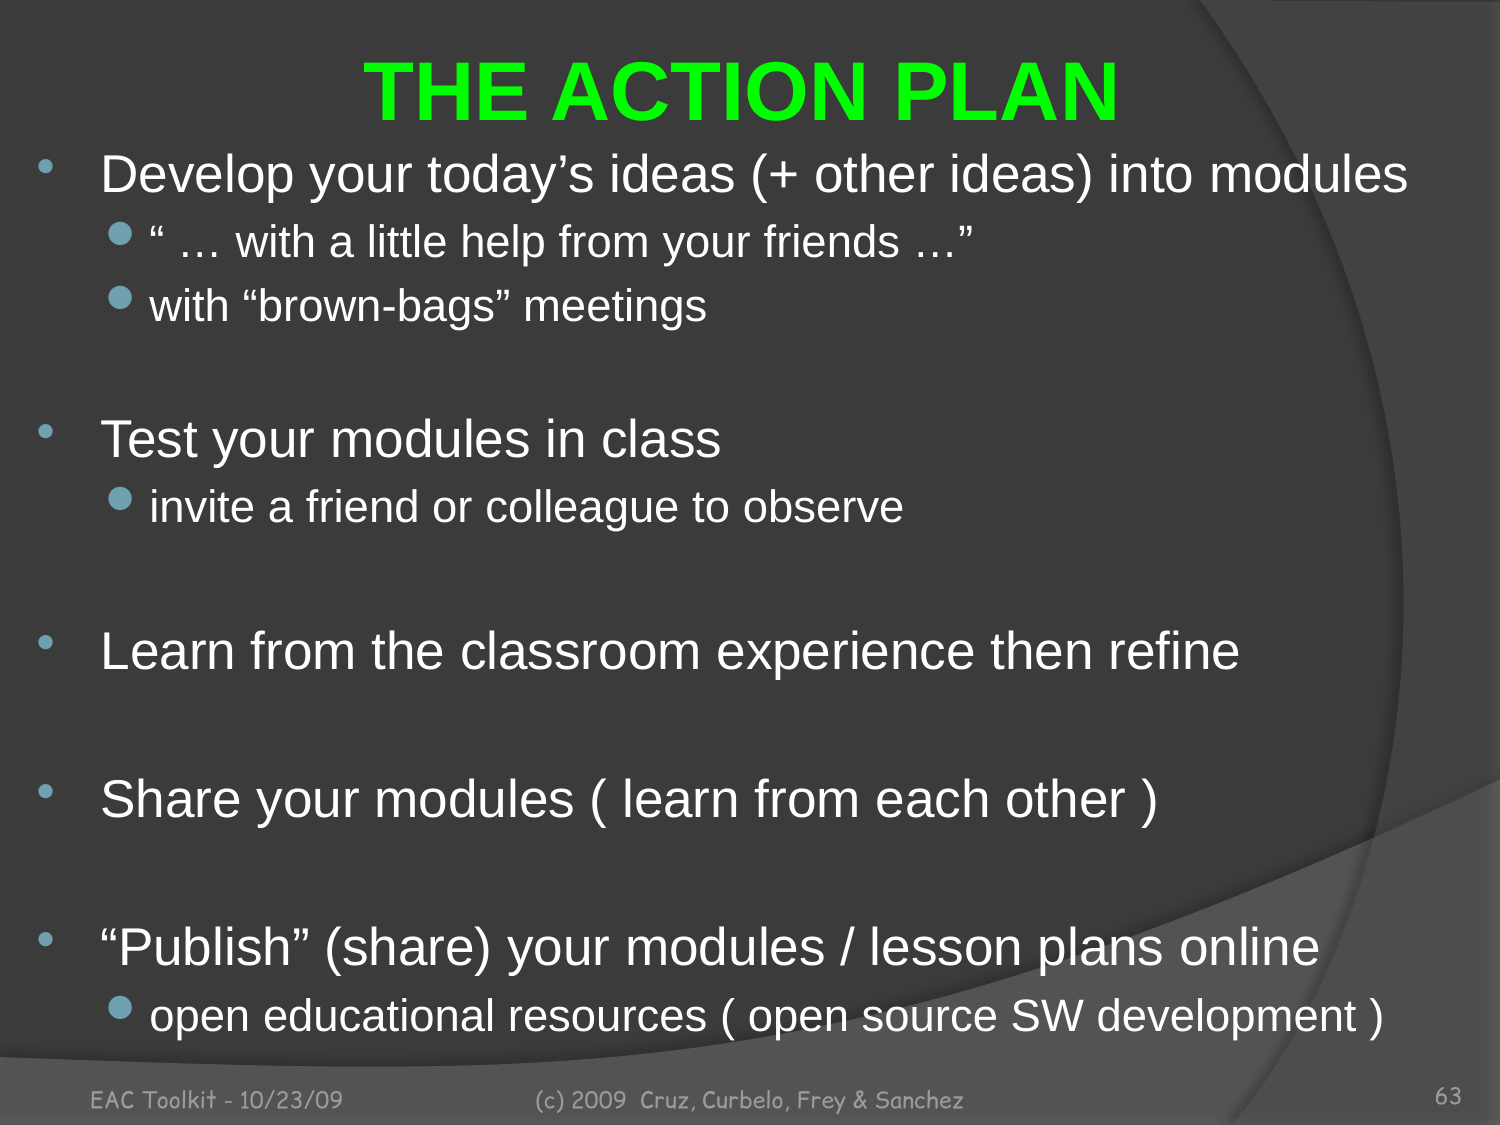

The Action Plan
Develop your today’s ideas (+ other ideas) into modules
“ … with a little help from your friends …”
with “brown-bags” meetings

Test your modules in class
invite a friend or colleague to observe

Learn from the classroom experience then refine

Share your modules ( learn from each other )

“Publish” (share) your modules / lesson plans online
open educational resources ( open source SW development )
EAC Toolkit - 10/23/09
(c) 2009  Cruz, Curbelo, Frey & Sanchez
63